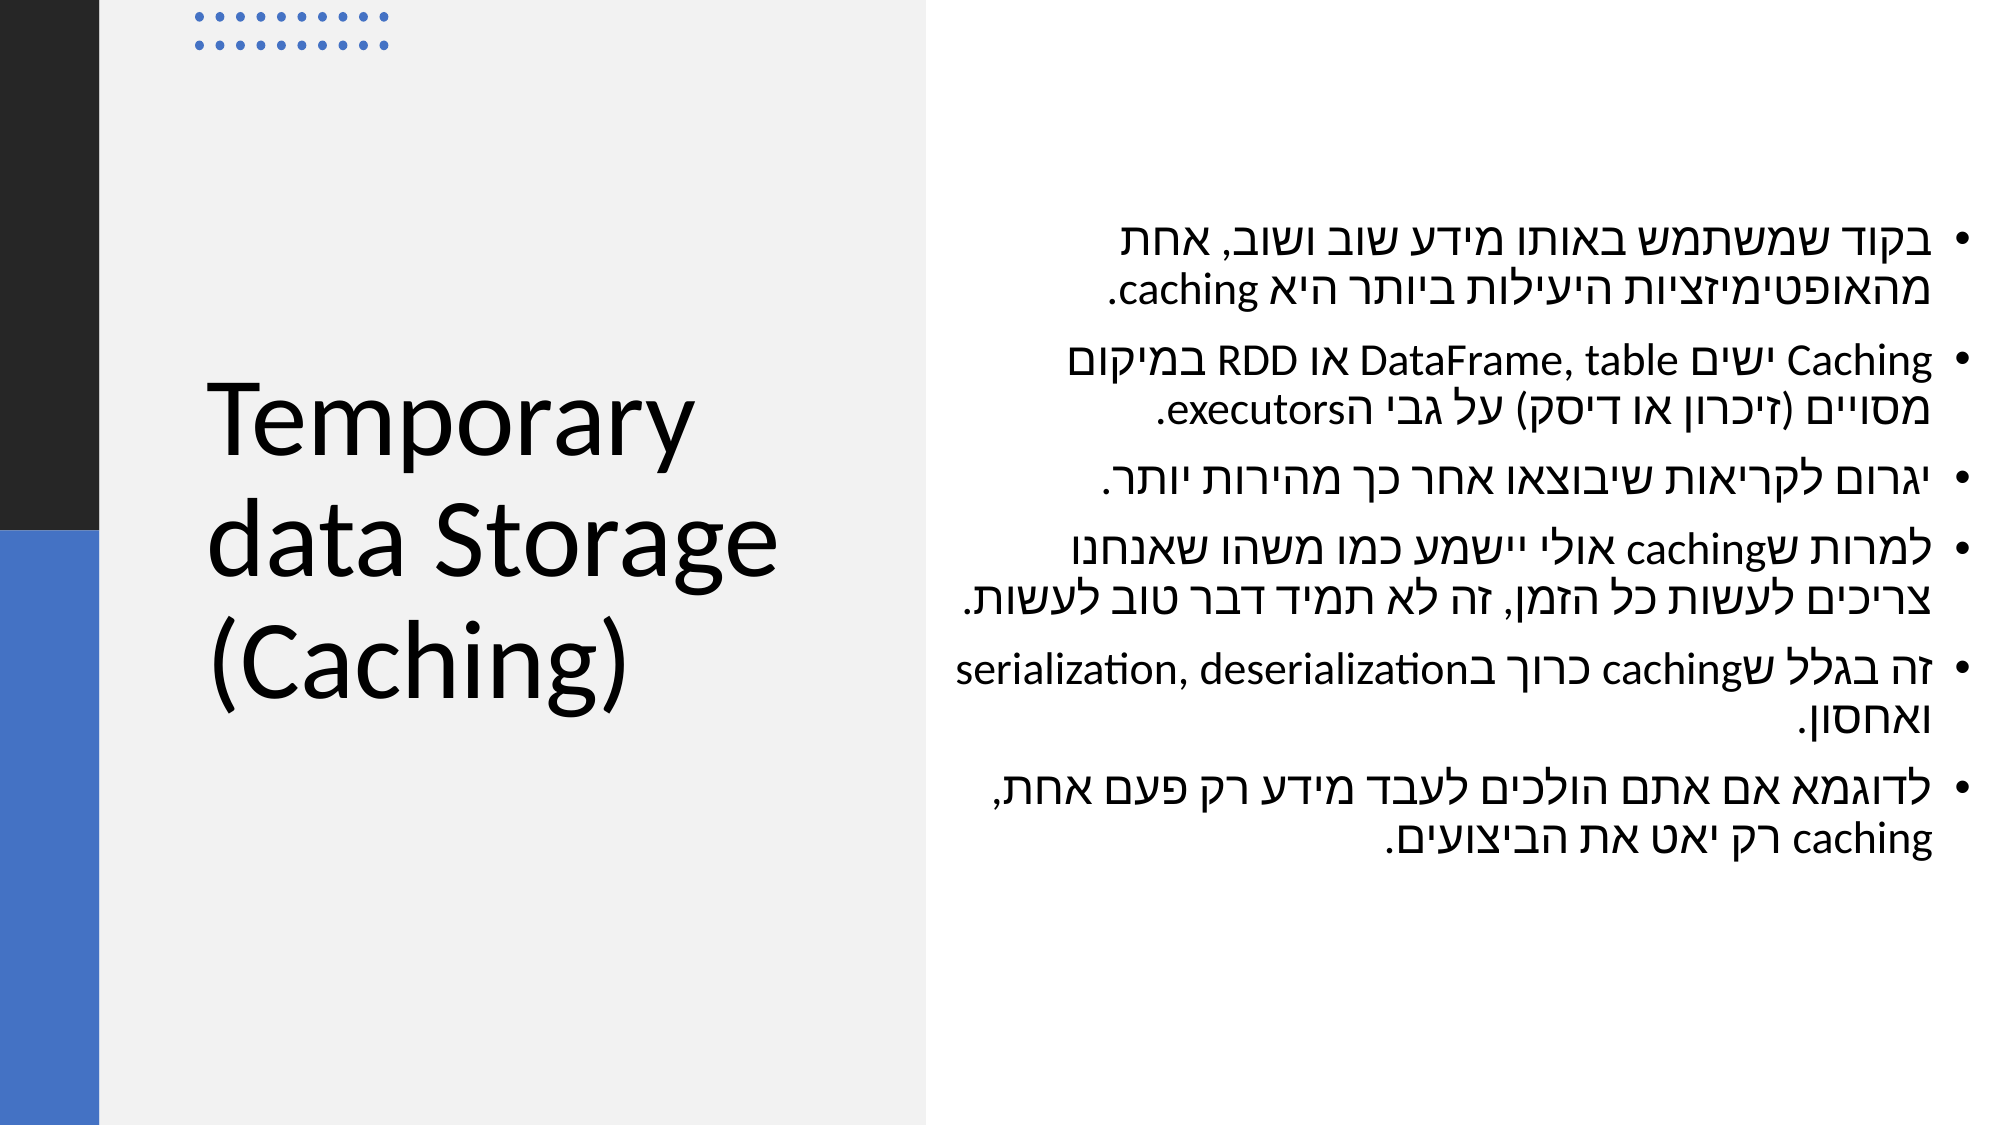

בקוד שמשתמש באותו מידע שוב ושוב, אחת מהאופטימיזציות היעילות ביותר היא caching.
Caching ישים DataFrame, table או RDD במיקום מסויים (זיכרון או דיסק) על גבי הexecutors.
יגרום לקריאות שיבוצאו אחר כך מהירות יותר.
למרות שcaching אולי יישמע כמו משהו שאנחנו צריכים לעשות כל הזמן, זה לא תמיד דבר טוב לעשות.
זה בגלל שcaching כרוך בserialization, deserialization ואחסון.
לדוגמא אם אתם הולכים לעבד מידע רק פעם אחת, caching רק יאט את הביצועים.
# Temporary data Storage (Caching)